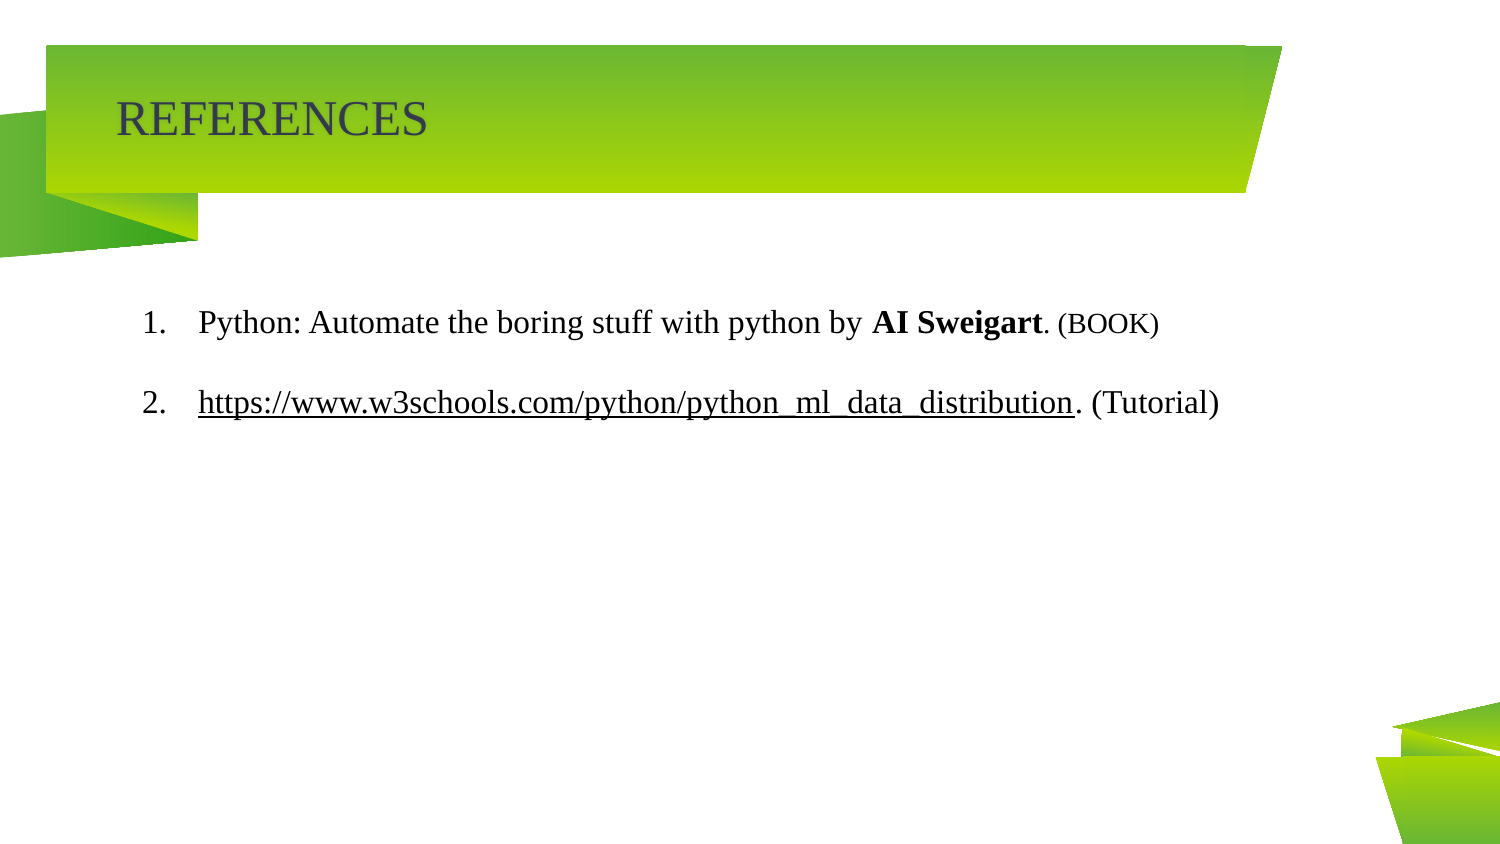

# REFERENCES
Python: Automate the boring stuff with python by AI Sweigart. (BOOK)

https://www.w3schools.com/python/python_ml_data_distribution. (Tutorial)